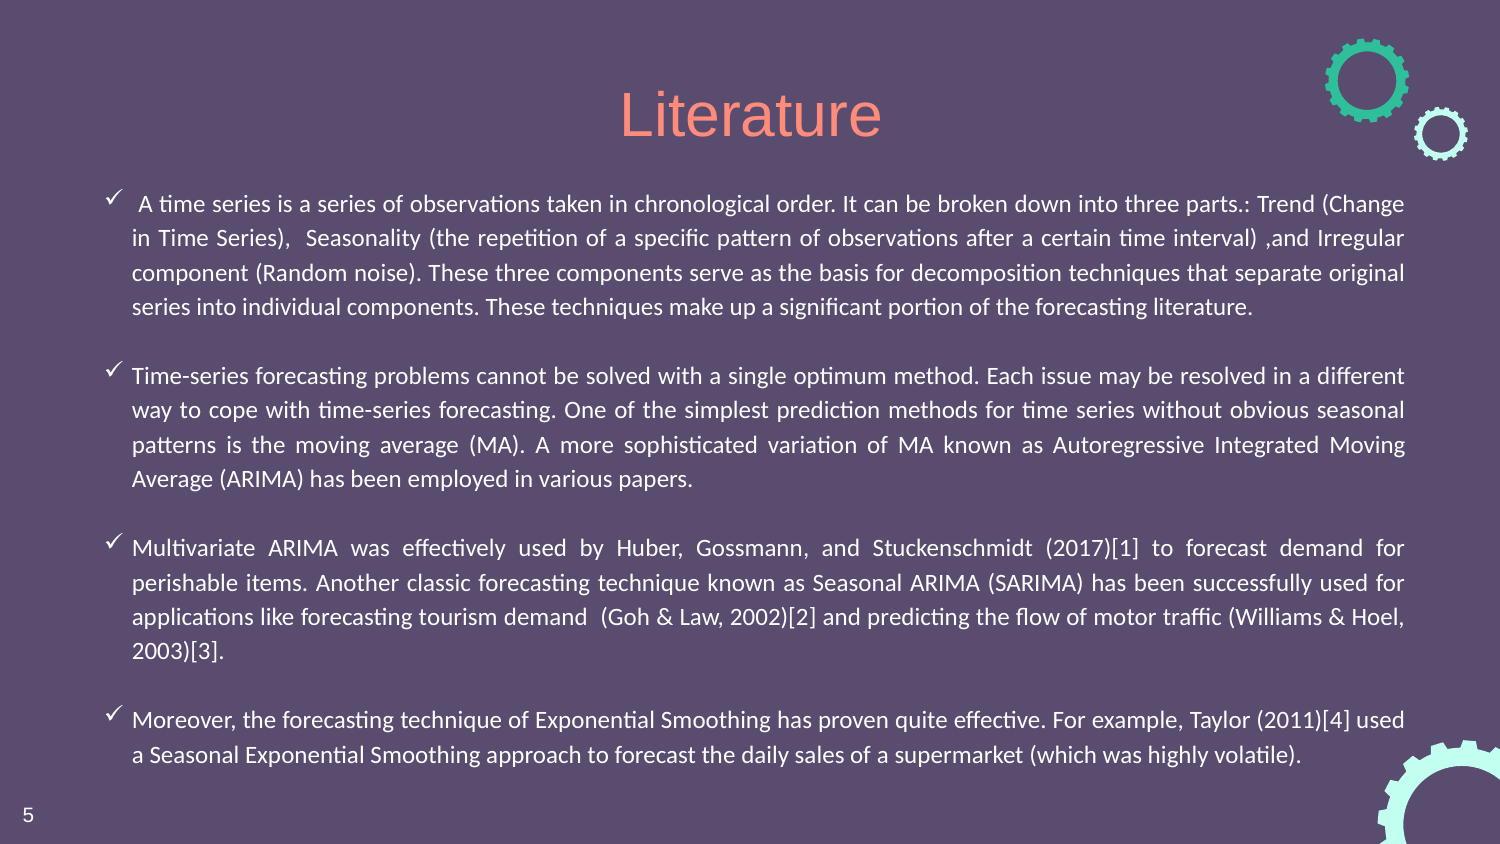

# Literature
 A time series is a series of observations taken in chronological order. It can be broken down into three parts.: Trend (Change in Time Series),  Seasonality (the repetition of a specific pattern of observations after a certain time interval) ,and Irregular component (Random noise). These three components serve as the basis for decomposition techniques that separate original series into individual components. These techniques make up a significant portion of the forecasting literature.

Time-series forecasting problems cannot be solved with a single optimum method. Each issue may be resolved in a different way to cope with time-series forecasting. One of the simplest prediction methods for time series without obvious seasonal patterns is the moving average (MA). A more sophisticated variation of MA known as Autoregressive Integrated Moving Average (ARIMA) has been employed in various papers.

Multivariate ARIMA was effectively used by Huber, Gossmann, and Stuckenschmidt (2017)[1] to forecast demand for perishable items. Another classic forecasting technique known as Seasonal ARIMA (SARIMA) has been successfully used for applications like forecasting tourism demand  (Goh & Law, 2002)[2] and predicting the flow of motor traffic (Williams & Hoel, 2003)[3].

Moreover, the forecasting technique of Exponential Smoothing has proven quite effective. For example, Taylor (2011)[4] used a Seasonal Exponential Smoothing approach to forecast the daily sales of a supermarket (which was highly volatile).
5